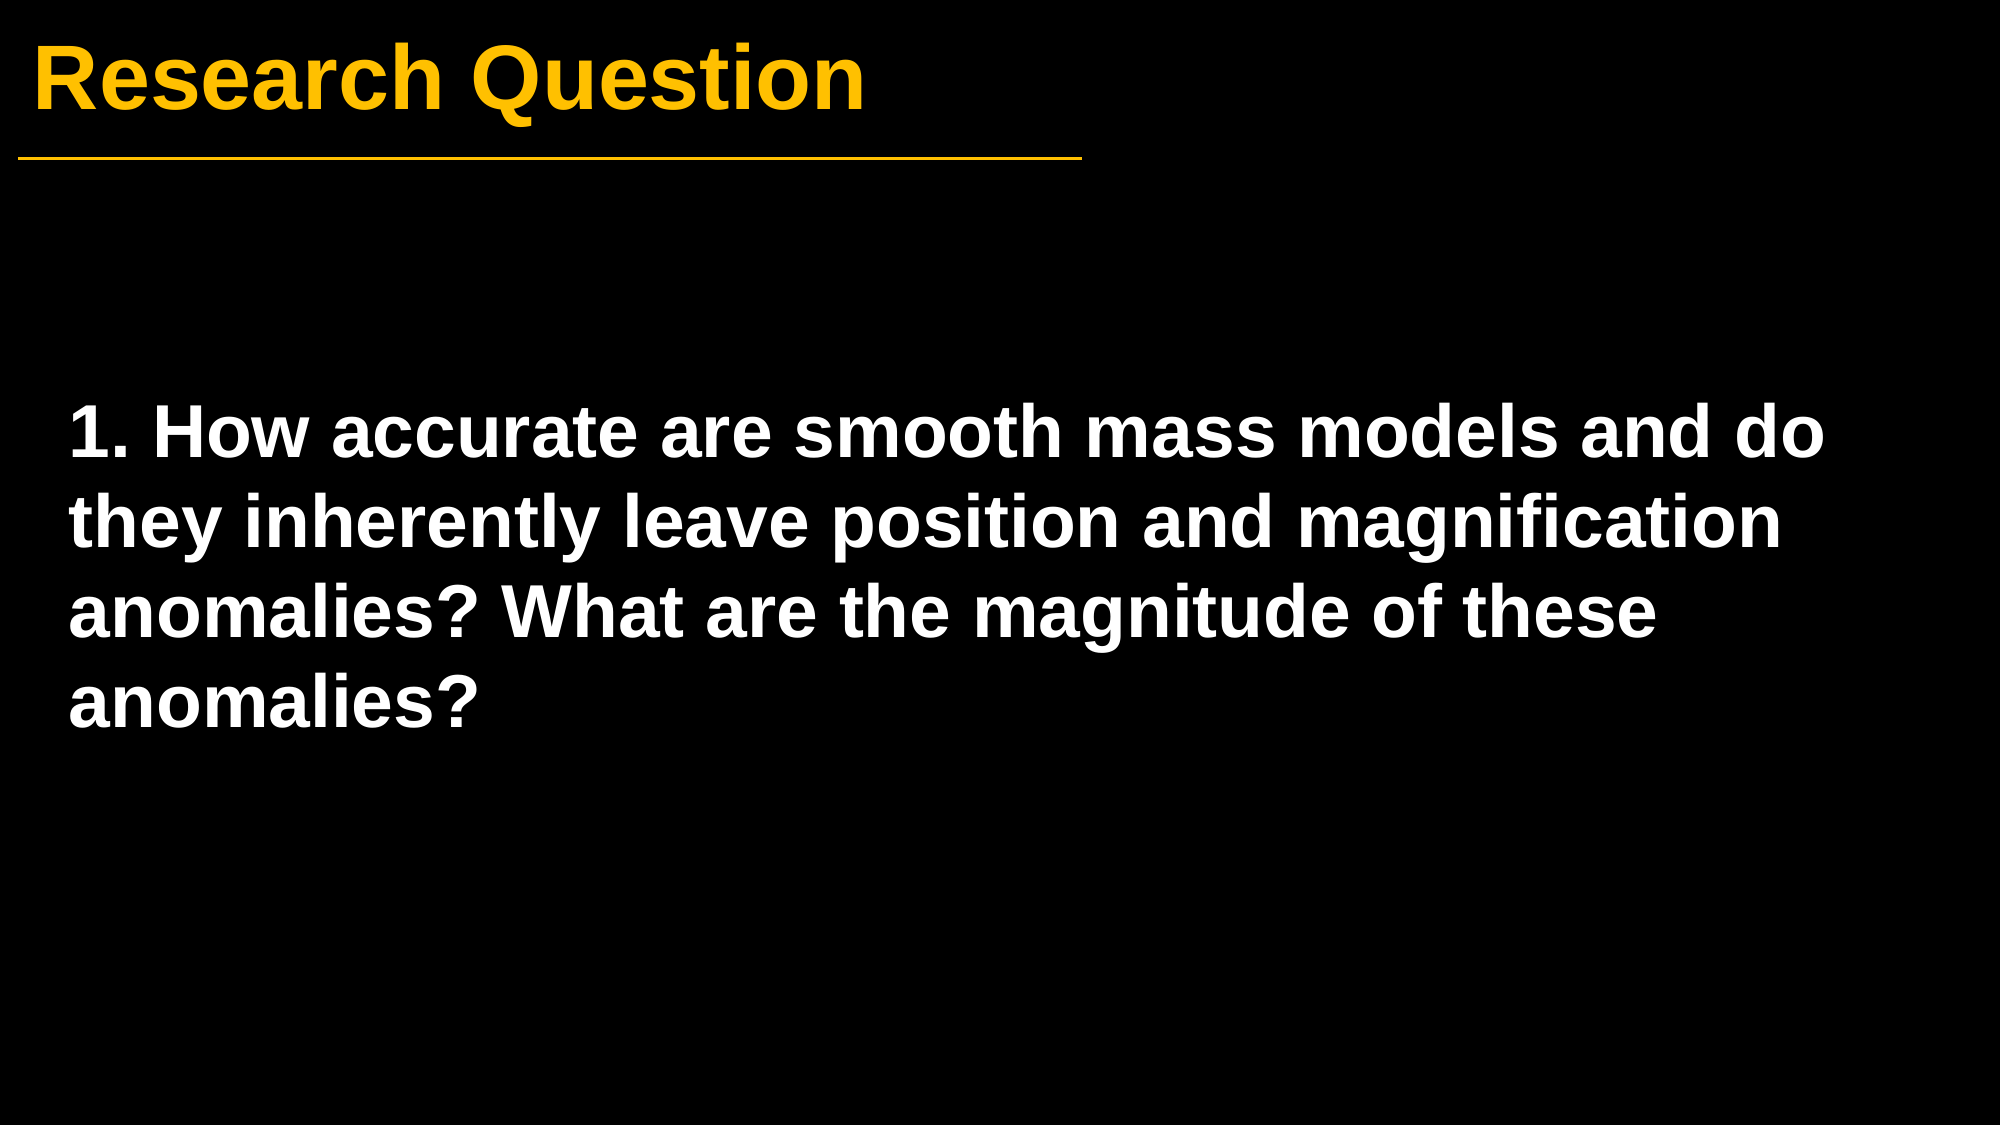

# Research Question
1. How accurate are smooth mass models and do they inherently leave position and magnification anomalies? What are the magnitude of these anomalies?